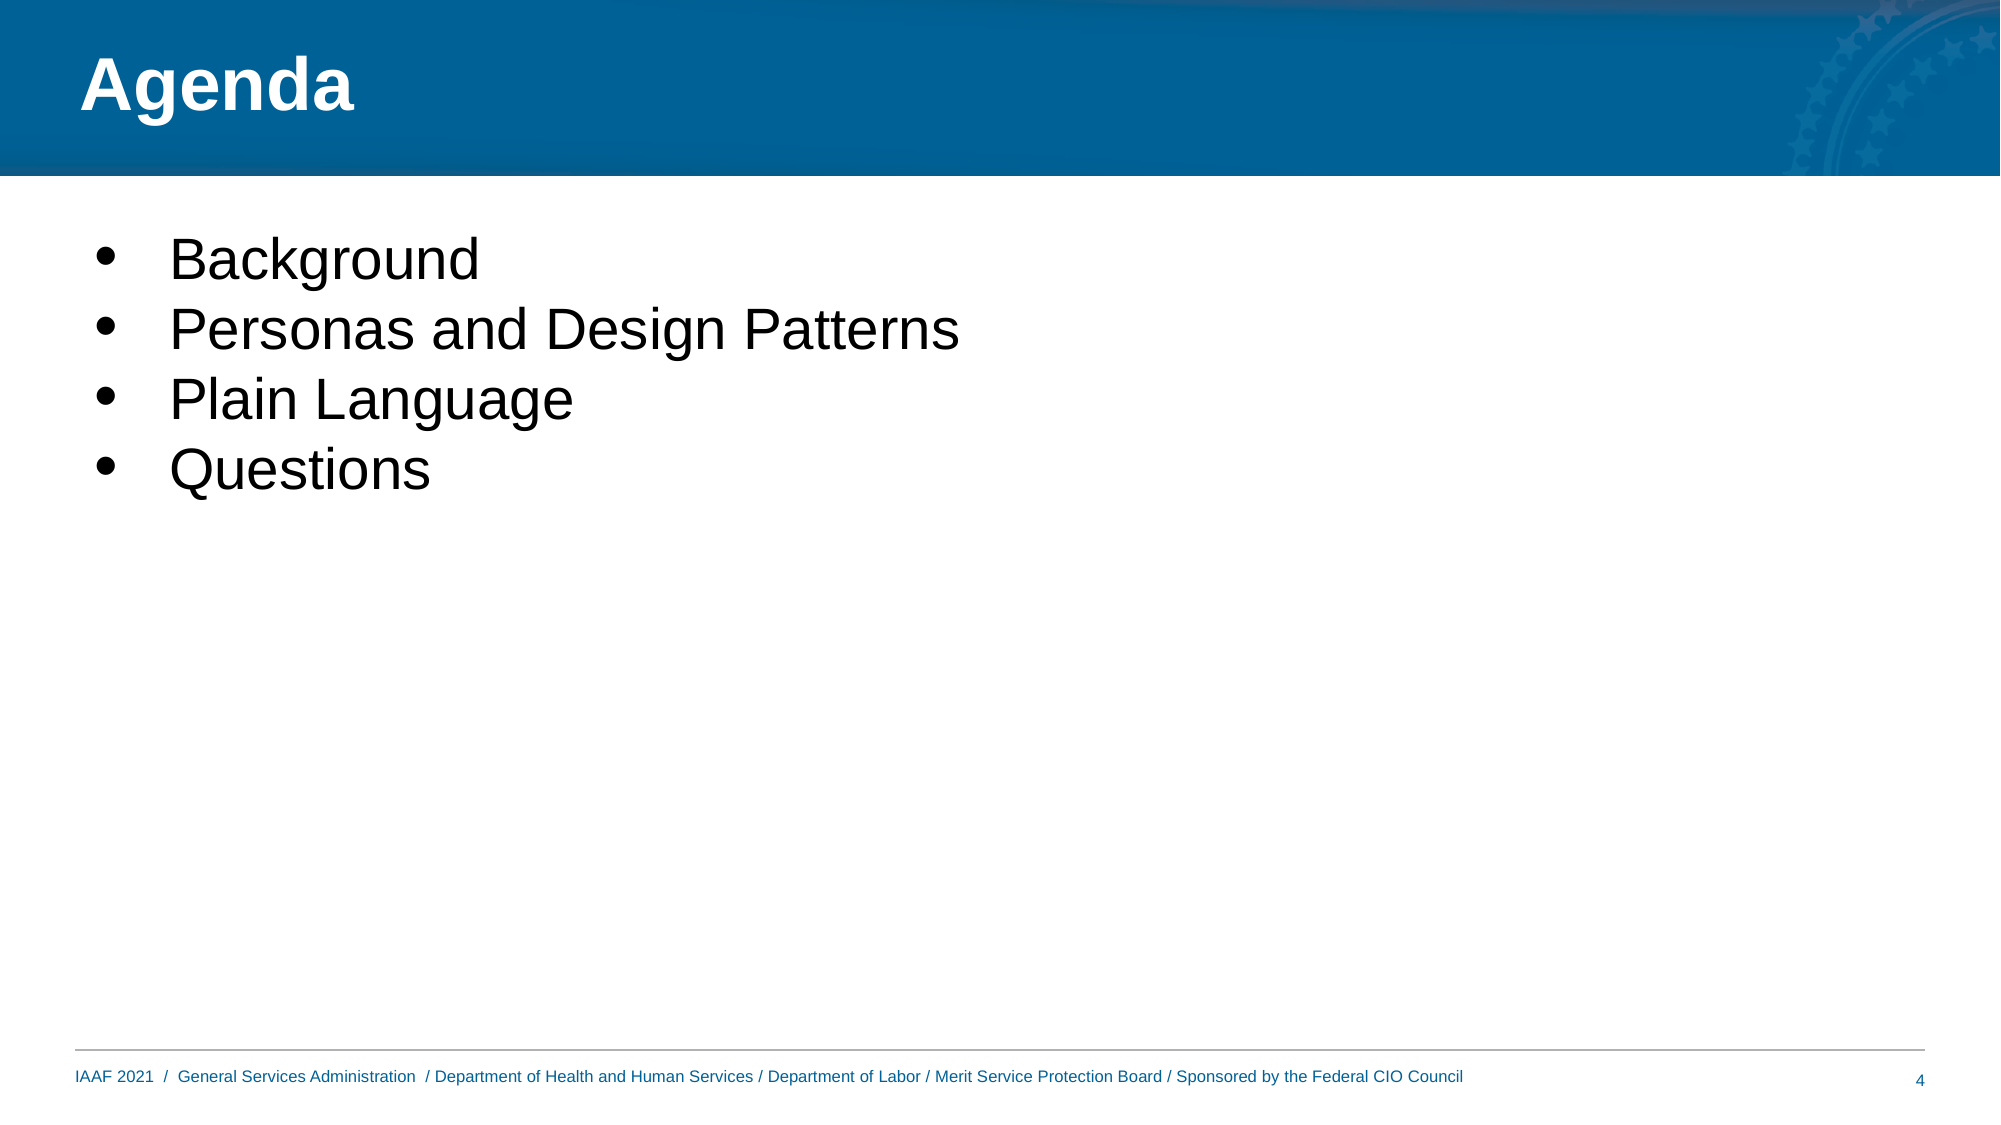

# Agenda
Background
Personas and Design Patterns
Plain Language
Questions
4